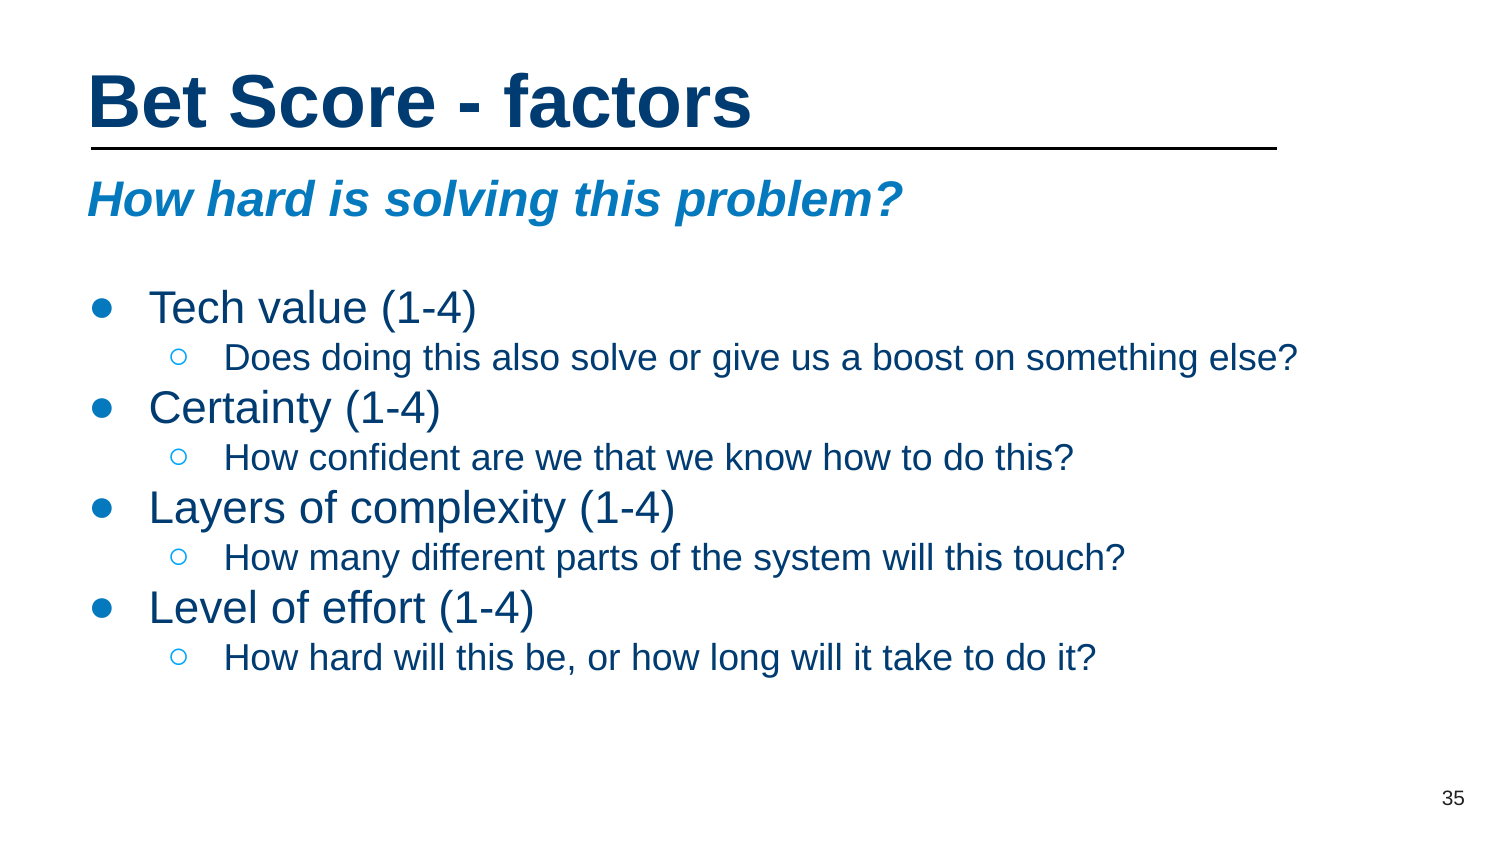

# Bet Score - factors
How hard is solving this problem?
Tech value (1-4)
Does doing this also solve or give us a boost on something else?
Certainty (1-4)
How confident are we that we know how to do this?
Layers of complexity (1-4)
How many different parts of the system will this touch?
Level of effort (1-4)
How hard will this be, or how long will it take to do it?
35